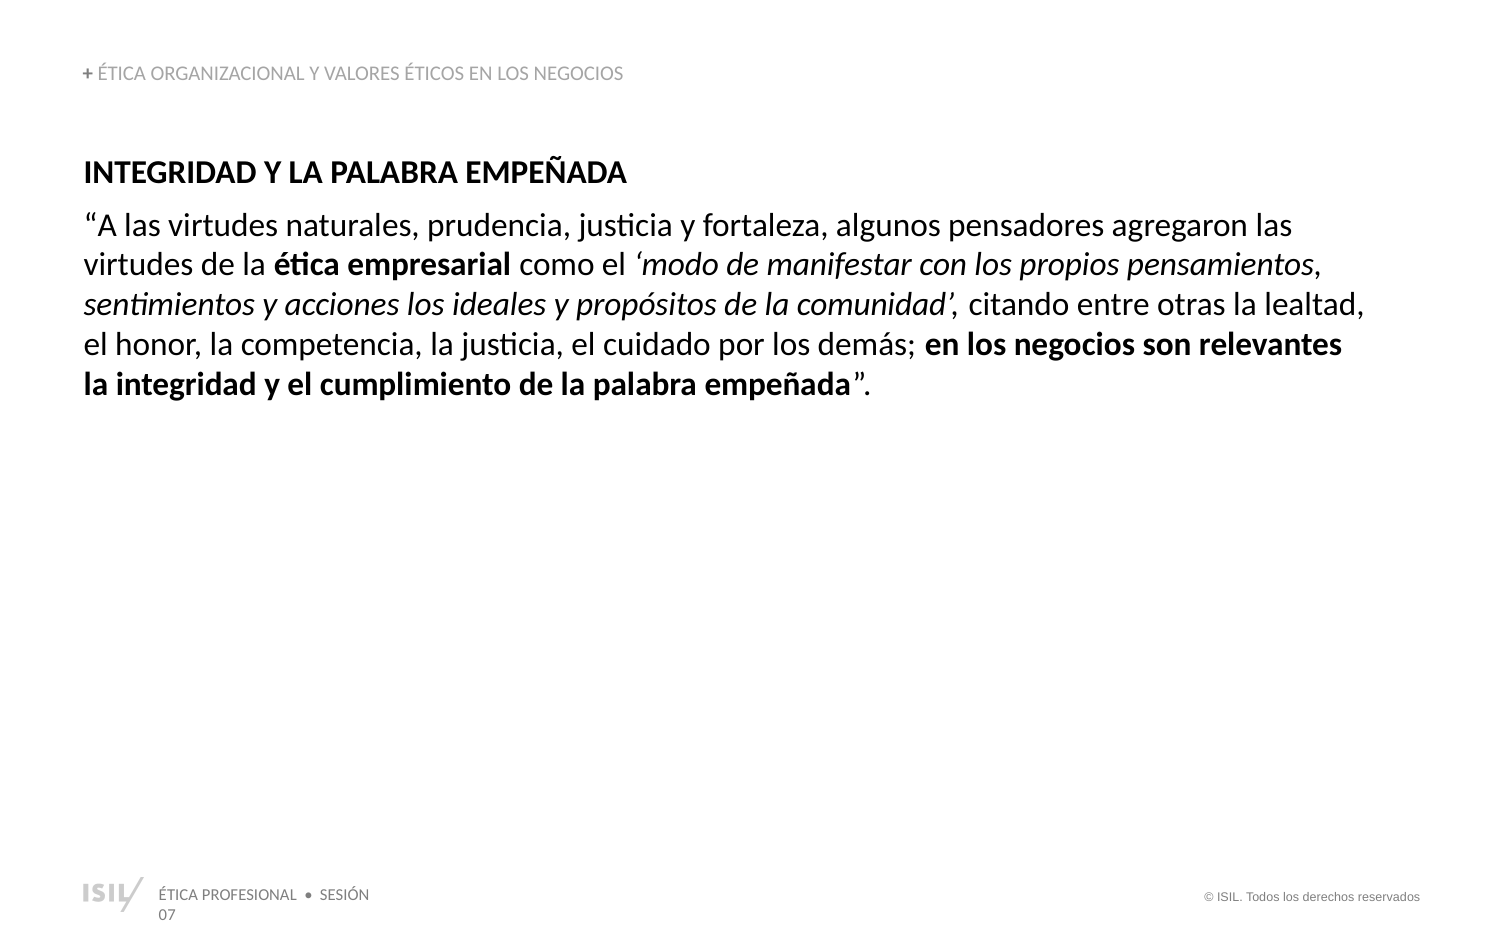

+ ÉTICA ORGANIZACIONAL Y VALORES ÉTICOS EN LOS NEGOCIOS
INTEGRIDAD Y LA PALABRA EMPEÑADA
“A las virtudes naturales, prudencia, justicia y fortaleza, algunos pensadores agregaron las virtudes de la ética empresarial como el ‘modo de manifestar con los propios pensamientos, sentimientos y acciones los ideales y propósitos de la comunidad’, citando entre otras la lealtad, el honor, la competencia, la justicia, el cuidado por los demás; en los negocios son relevantes la integridad y el cumplimiento de la palabra empeñada”.